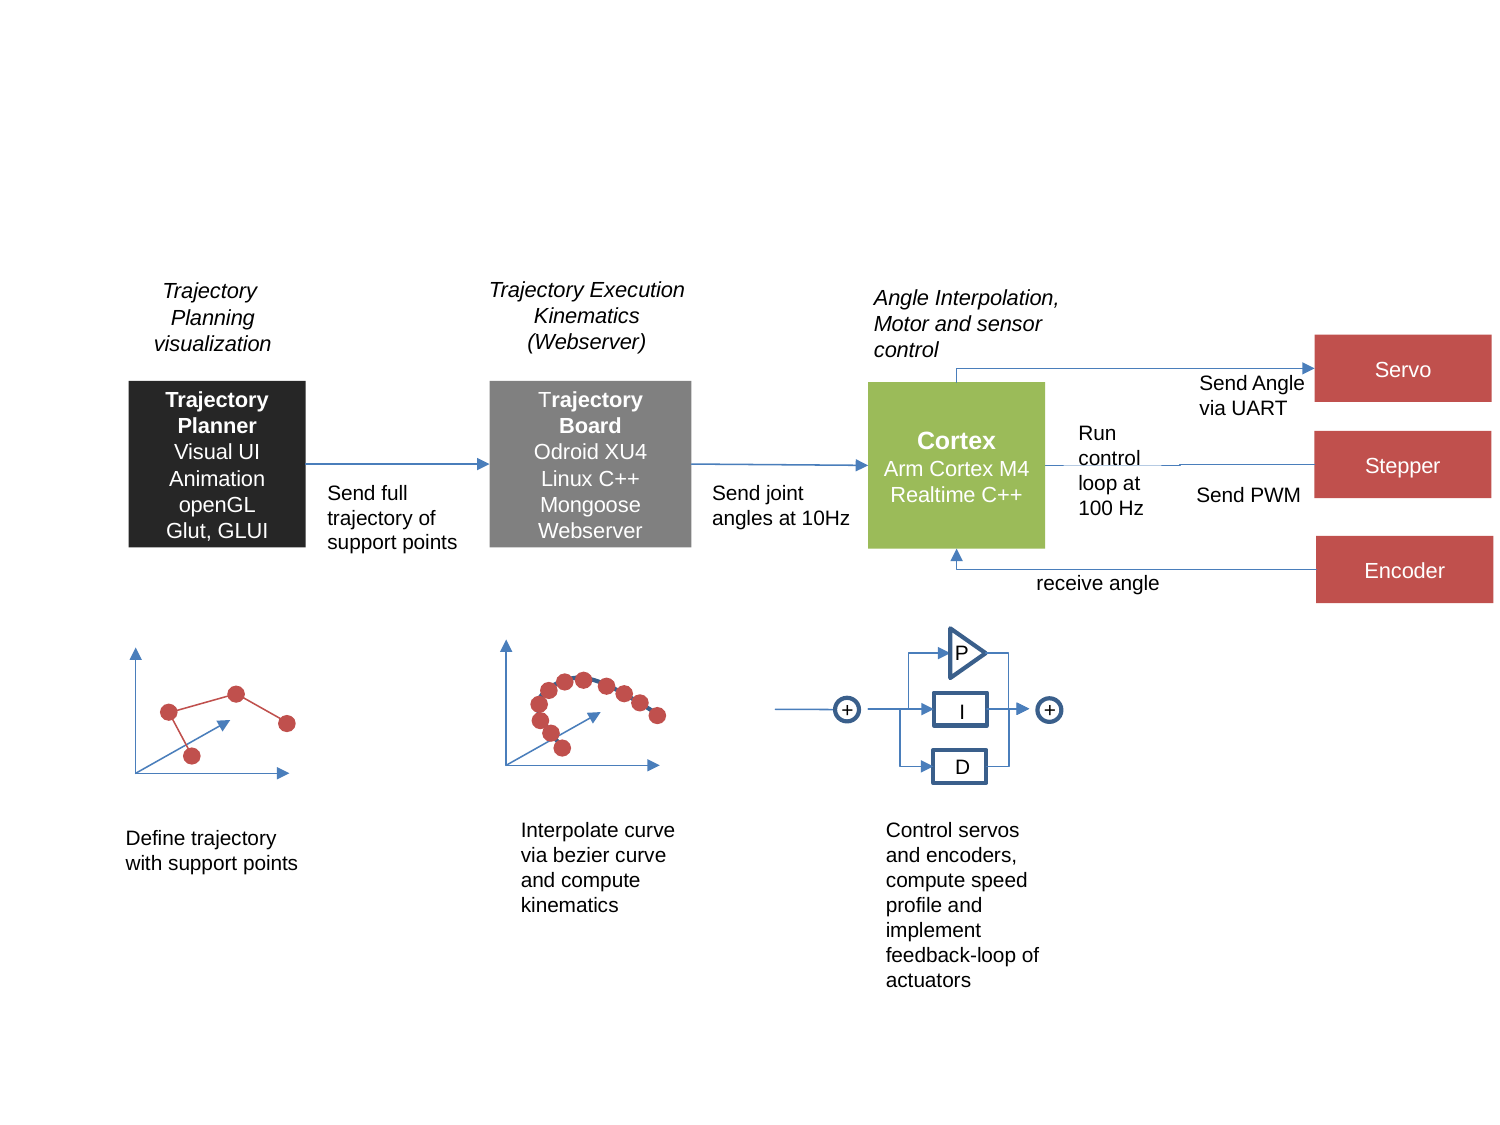

Trajectory Execution
Kinematics
(Webserver)
Trajectory
Planning
visualization
Angle Interpolation,
Motor and sensor control

Servo
Send Angle
via UART
Trajectory Planner
Visual UI
Animation
openGL
Glut, GLUI
Trajectory Board
Odroid XU4
Linux C++
Mongoose Webserver
Cortex
Arm Cortex M4 Realtime C++
Run
control
loop at
100 Hz

Stepper

Send full trajectory of support points
Send joint angles at 10Hz
Send PWM
Encoder
receive angle
P

+
+
I

D

Interpolate curve via bezier curve and compute kinematics
Control servos and encoders, compute speed profile and implement feedback-loop of actuators
Define trajectory with support points